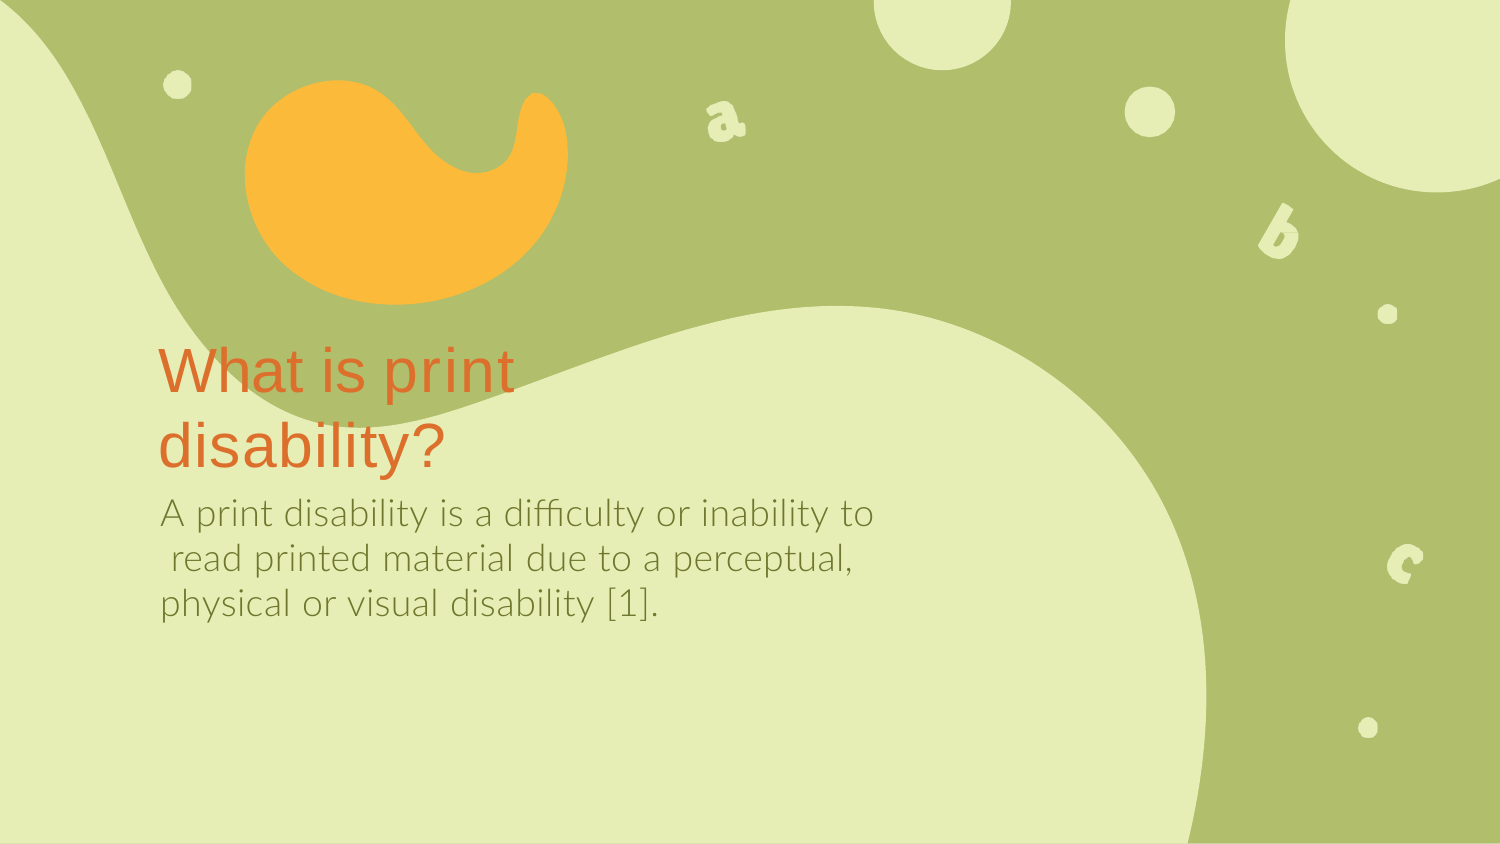

What is print disability?
A print disability is a difficulty or inability to  read printed material due to a perceptual,  physical or visual disability [1].